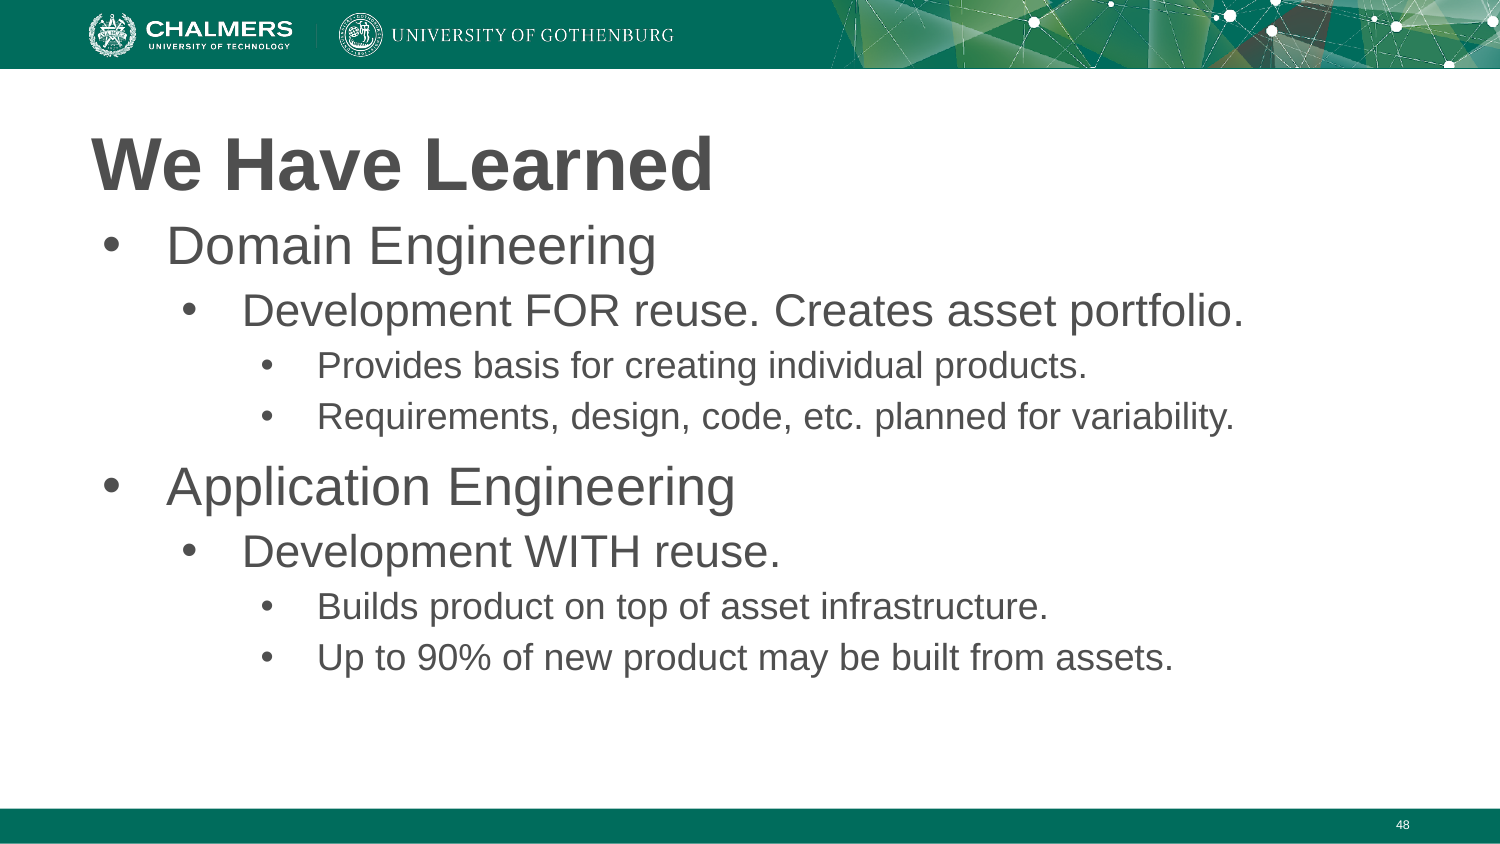

# We Have Learned
Domain Engineering
Development FOR reuse. Creates asset portfolio.
Provides basis for creating individual products.
Requirements, design, code, etc. planned for variability.
Application Engineering
Development WITH reuse.
Builds product on top of asset infrastructure.
Up to 90% of new product may be built from assets.
48